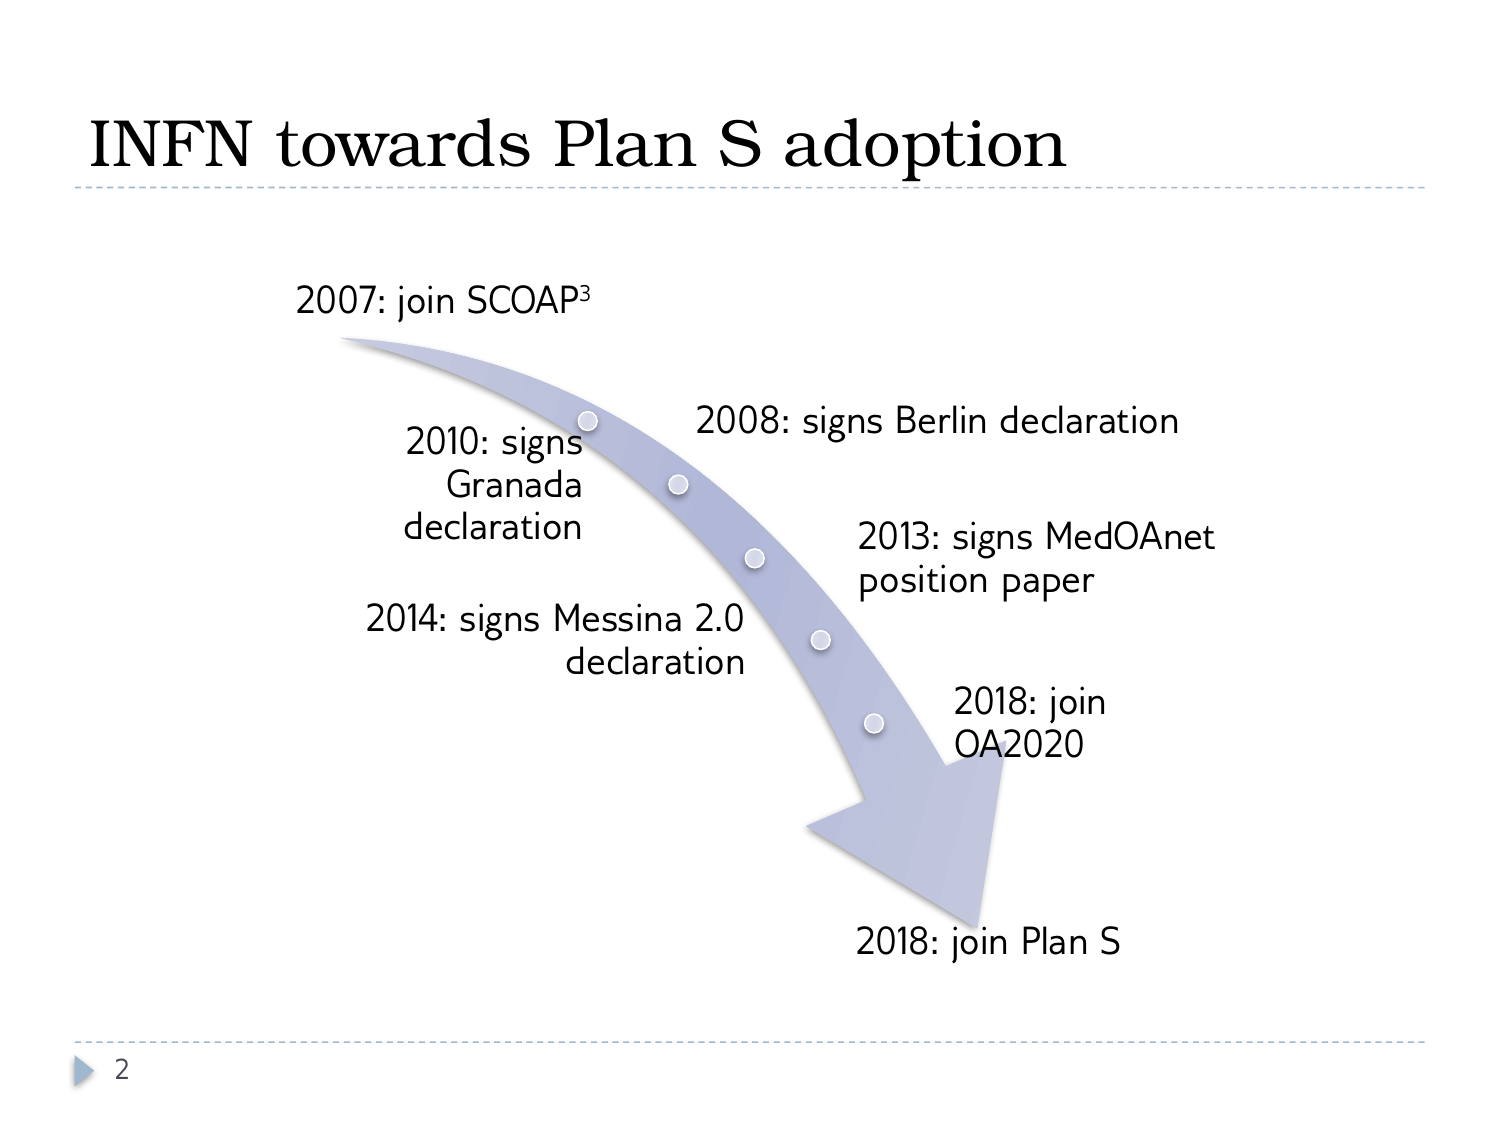

# INFN towards Plan S adoption
2007: join SCOAP3
2008: signs Berlin declaration
2010: signs Granada declaration
2013: signs MedOAnet position paper
2014: signs Messina 2.0 declaration
2018: join OA2020
2018: join Plan S
2